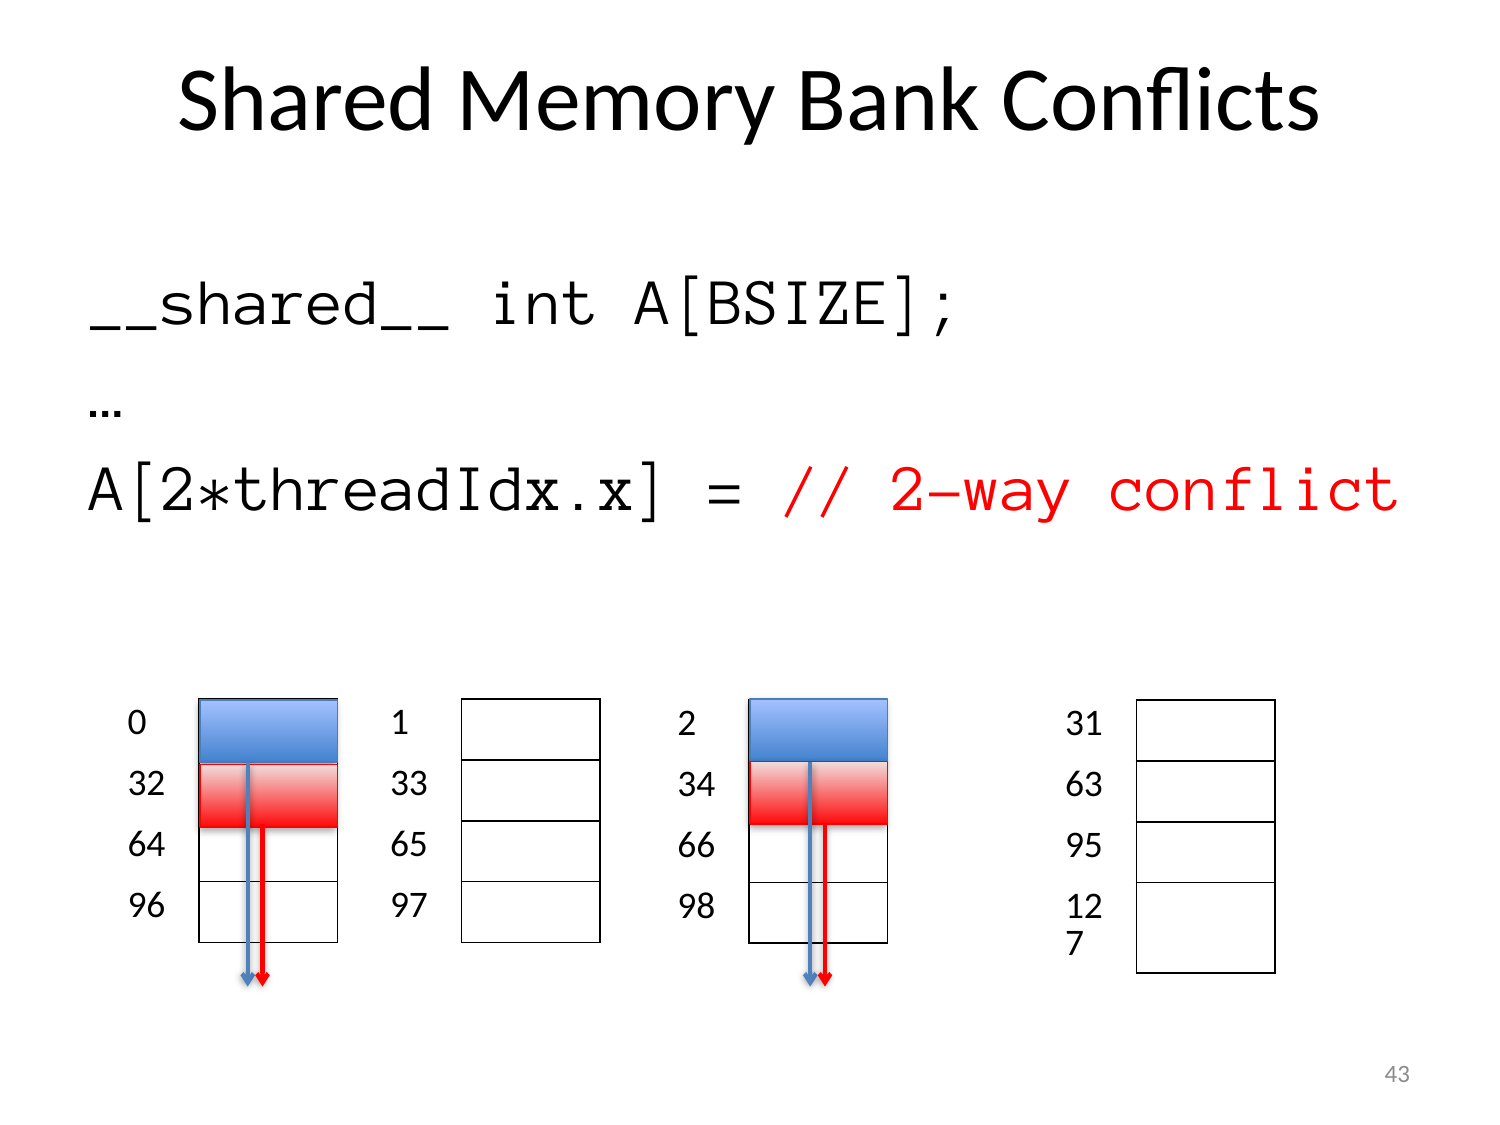

# Shared Memory Bank Conflicts
__shared__ int A[BSIZE];
…
A[2*threadIdx.x] = // 2-way conflict

| 0 |  |
| --- | --- |
| 32 |  |
| 64 |  |
| 96 |  |
| 1 |  |
| --- | --- |
| 33 |  |
| 65 |  |
| 97 |  |

| 2 |  |
| --- | --- |
| 34 |  |
| 66 |  |
| 98 |  |
| 31 |  |
| --- | --- |
| 63 |  |
| 95 |  |
| 127 |  |

43